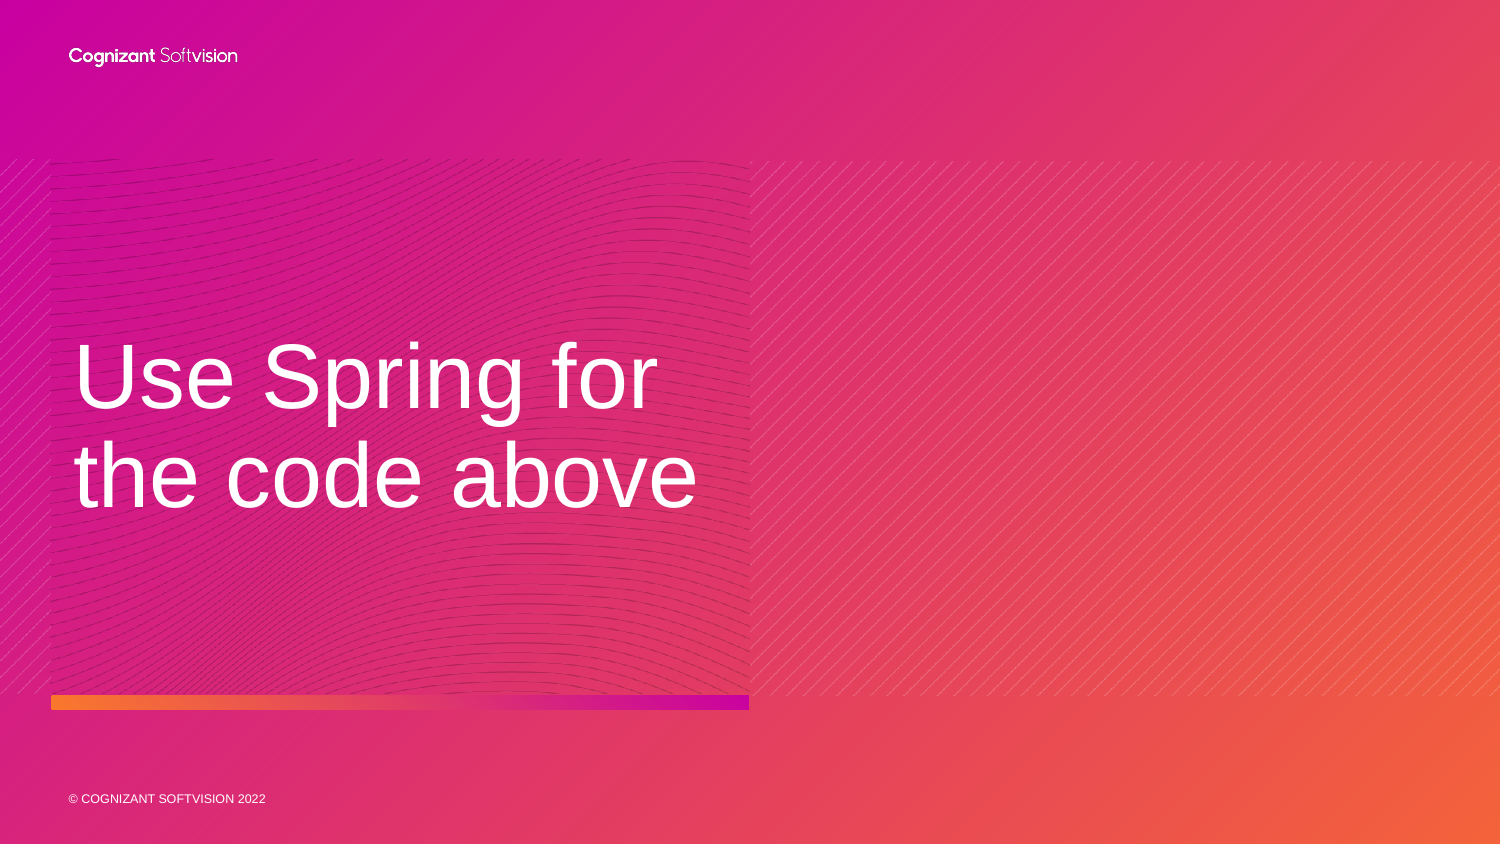

# Use Spring for the code above